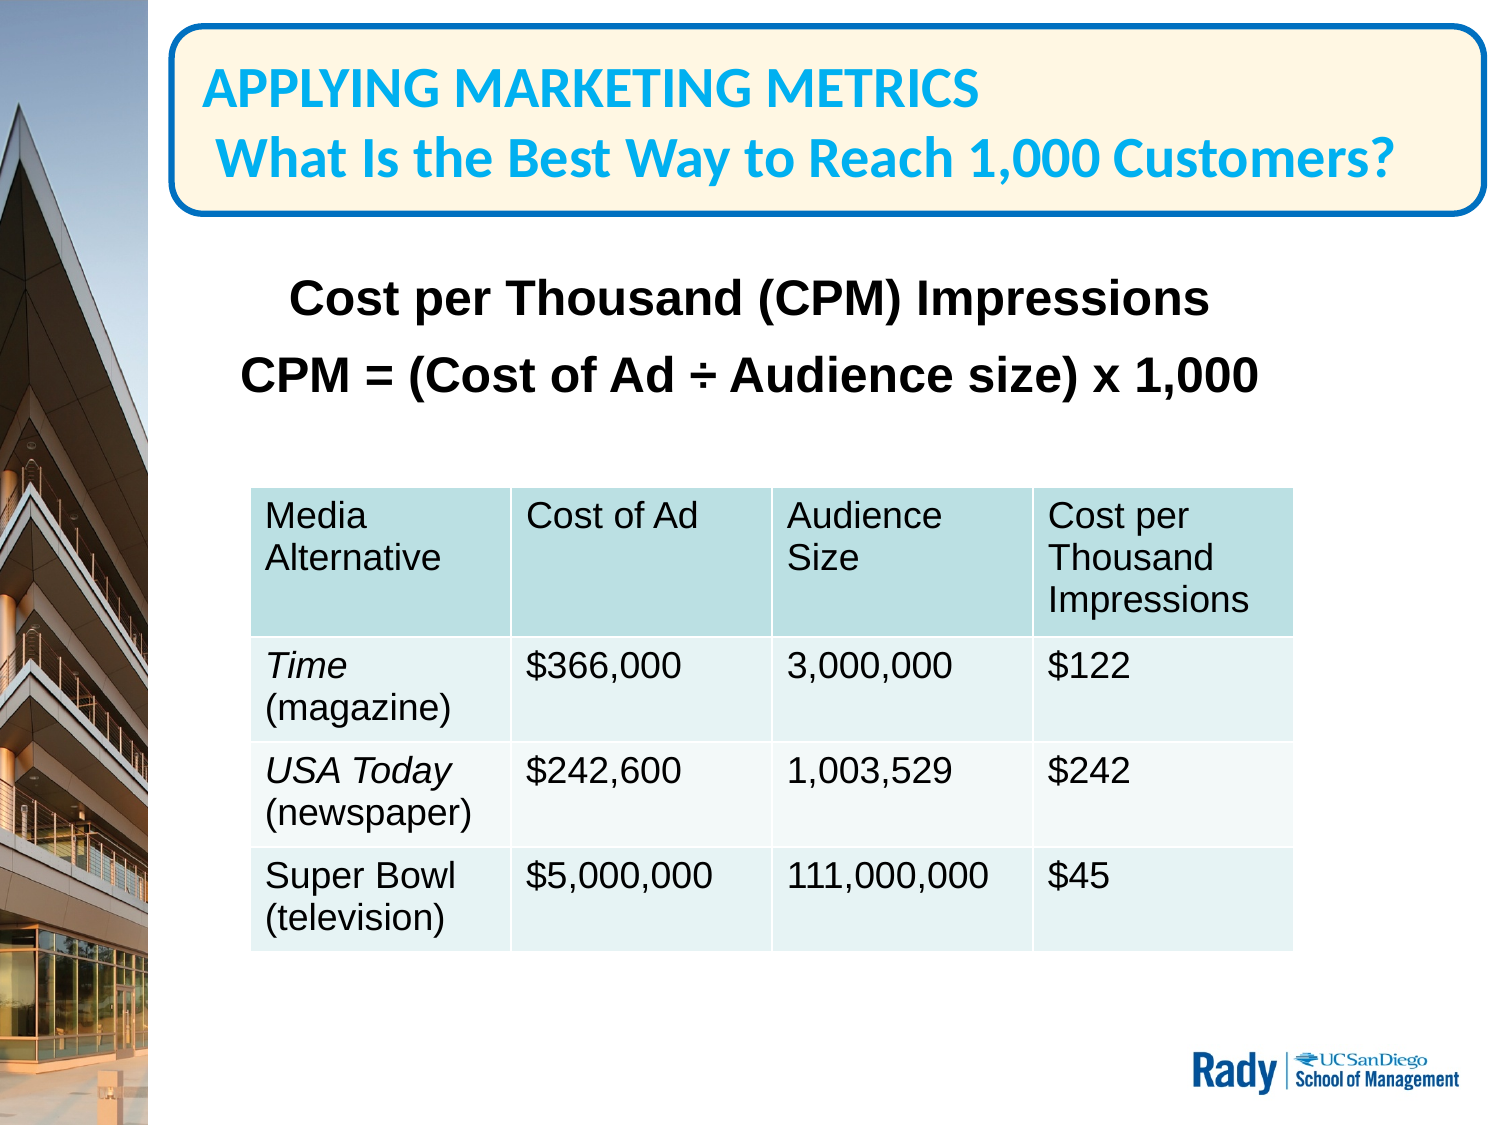

# APPLYING MARKETING METRICS What Is the Best Way to Reach 1,000 Customers?
Cost per Thousand (CPM) Impressions
CPM = (Cost of Ad ÷ Audience size) x 1,000
| Media Alternative | Cost of Ad | Audience Size | Cost per Thousand Impressions |
| --- | --- | --- | --- |
| Time (magazine) | $366,000 | 3,000,000 | $122 |
| USA Today (newspaper) | $242,600 | 1,003,529 | $242 |
| Super Bowl (television) | $5,000,000 | 111,000,000 | $45 |